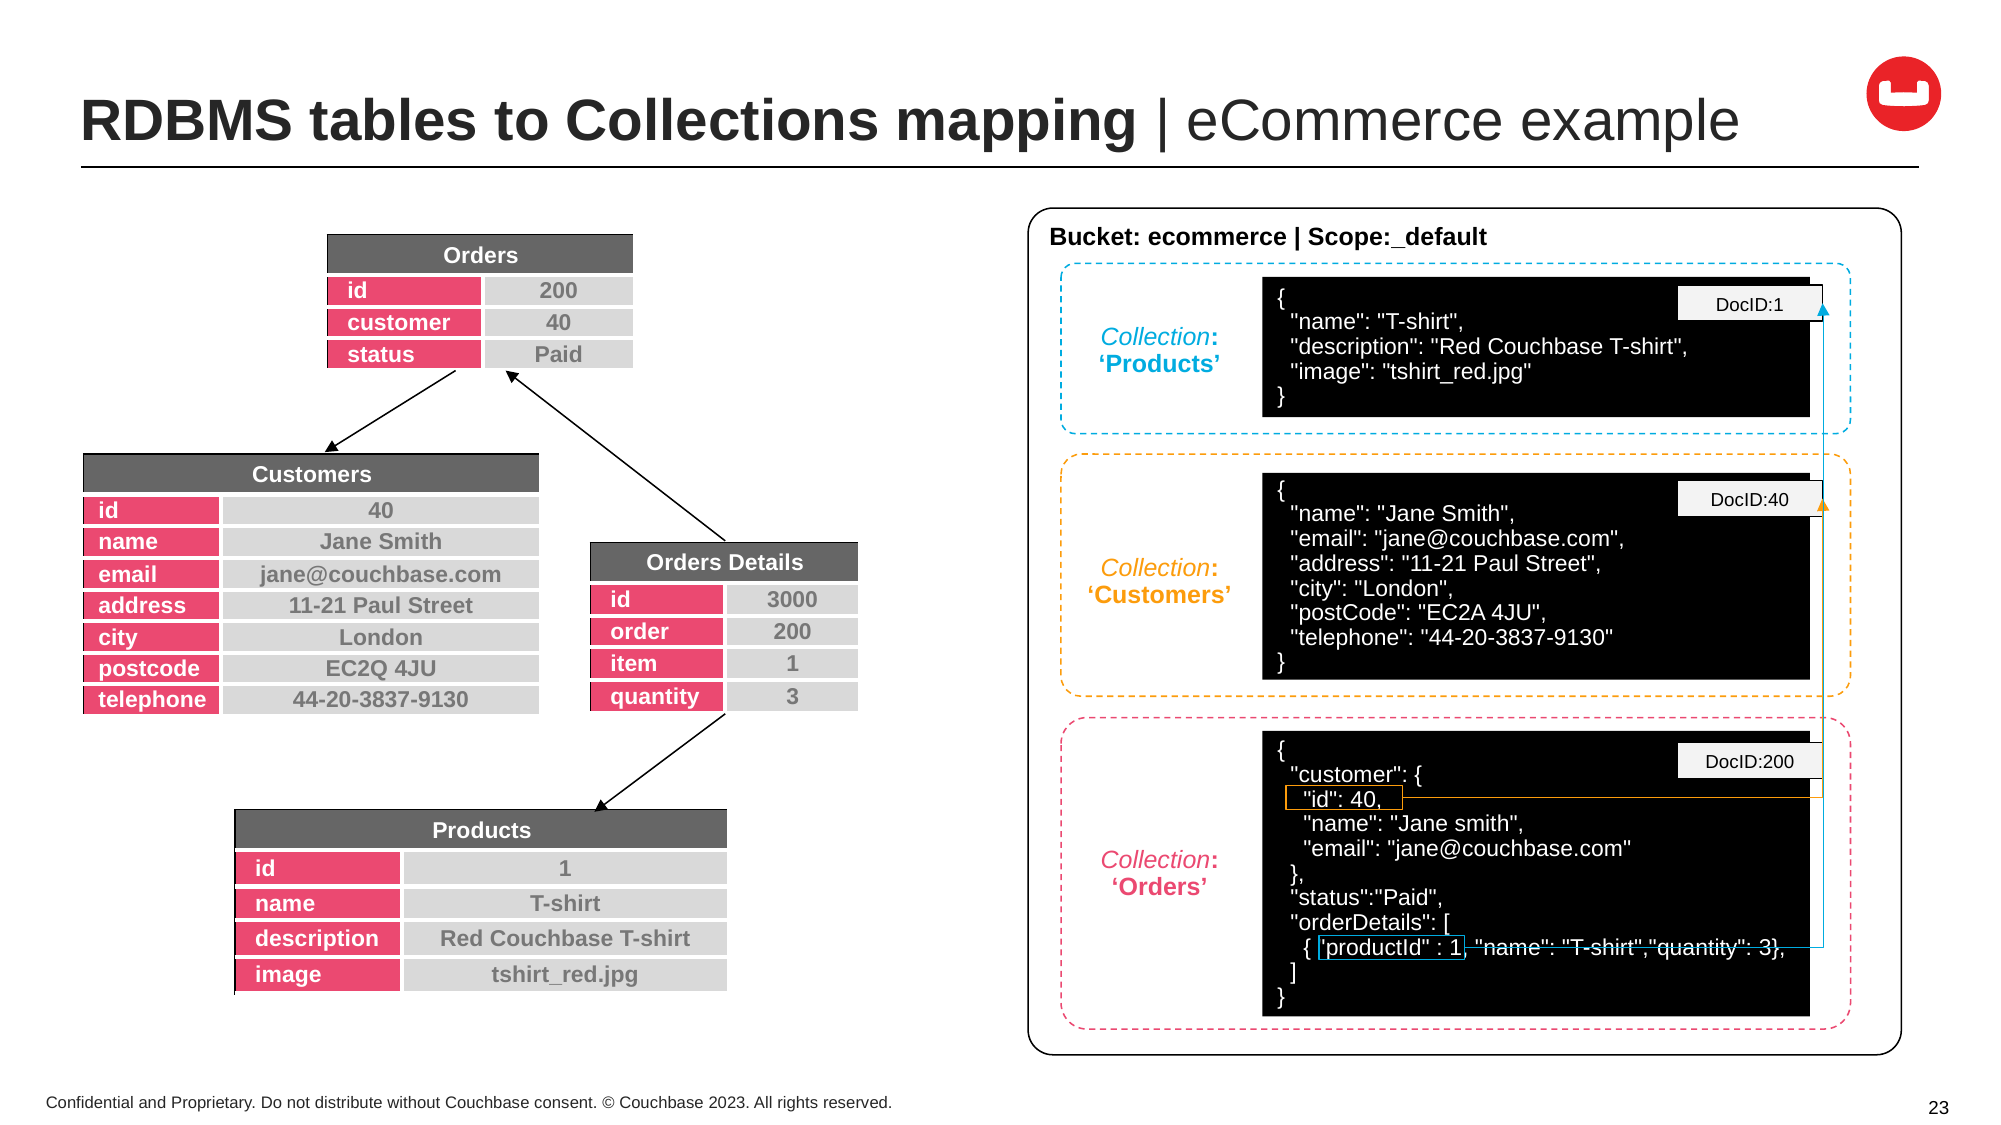

# RDBMS tables to Collections mapping | eCommerce example
Bucket: ecommerce | Scope:_default

| Orders |  |
| --- | --- |
| id | 200 |
| customer | 40 |
| status | Paid |

{
  "name": "T-shirt",
  "description": "Red Couchbase T-shirt",
  "image": "tshirt_red.jpg"
}
Collection: ‘Products’
DocID:1

| Customers |  |
| --- | --- |
| id | 40 |
| name | Jane Smith |
| email | jane@couchbase.com |
| address | 11-21 Paul Street |
| city | London |
| postcode | EC2Q 4JU |
| telephone | 44-20-3837-9130 |

{
  "name": "Jane Smith",
  "email": "jane@couchbase.com",
  "address": "11-21 Paul Street",
  "city": "London",
  "postCode": "EC2A 4JU",
  "telephone": "44-20-3837-9130"
}
DocID:40

Collection: ‘Customers’

| Orders Details |  |
| --- | --- |
| id | 3000 |
| order | 200 |
| item | 1 |
| quantity | 3 |

{
  "customer": {
    "id": 40,
    "name": "Jane smith",
    "email": "jane@couchbase.com"
  },
  "status":"Paid",
  "orderDetails": [
    { "productId" : 1, "name": "T-shirt","quantity": 3},
  ]
}
DocID:200

| Products |  |
| --- | --- |
| id | 1 |
| name | T-shirt |
| description | Red Couchbase T-shirt |
| image | tshirt\_red.jpg |

Collection: ‘Orders’

23